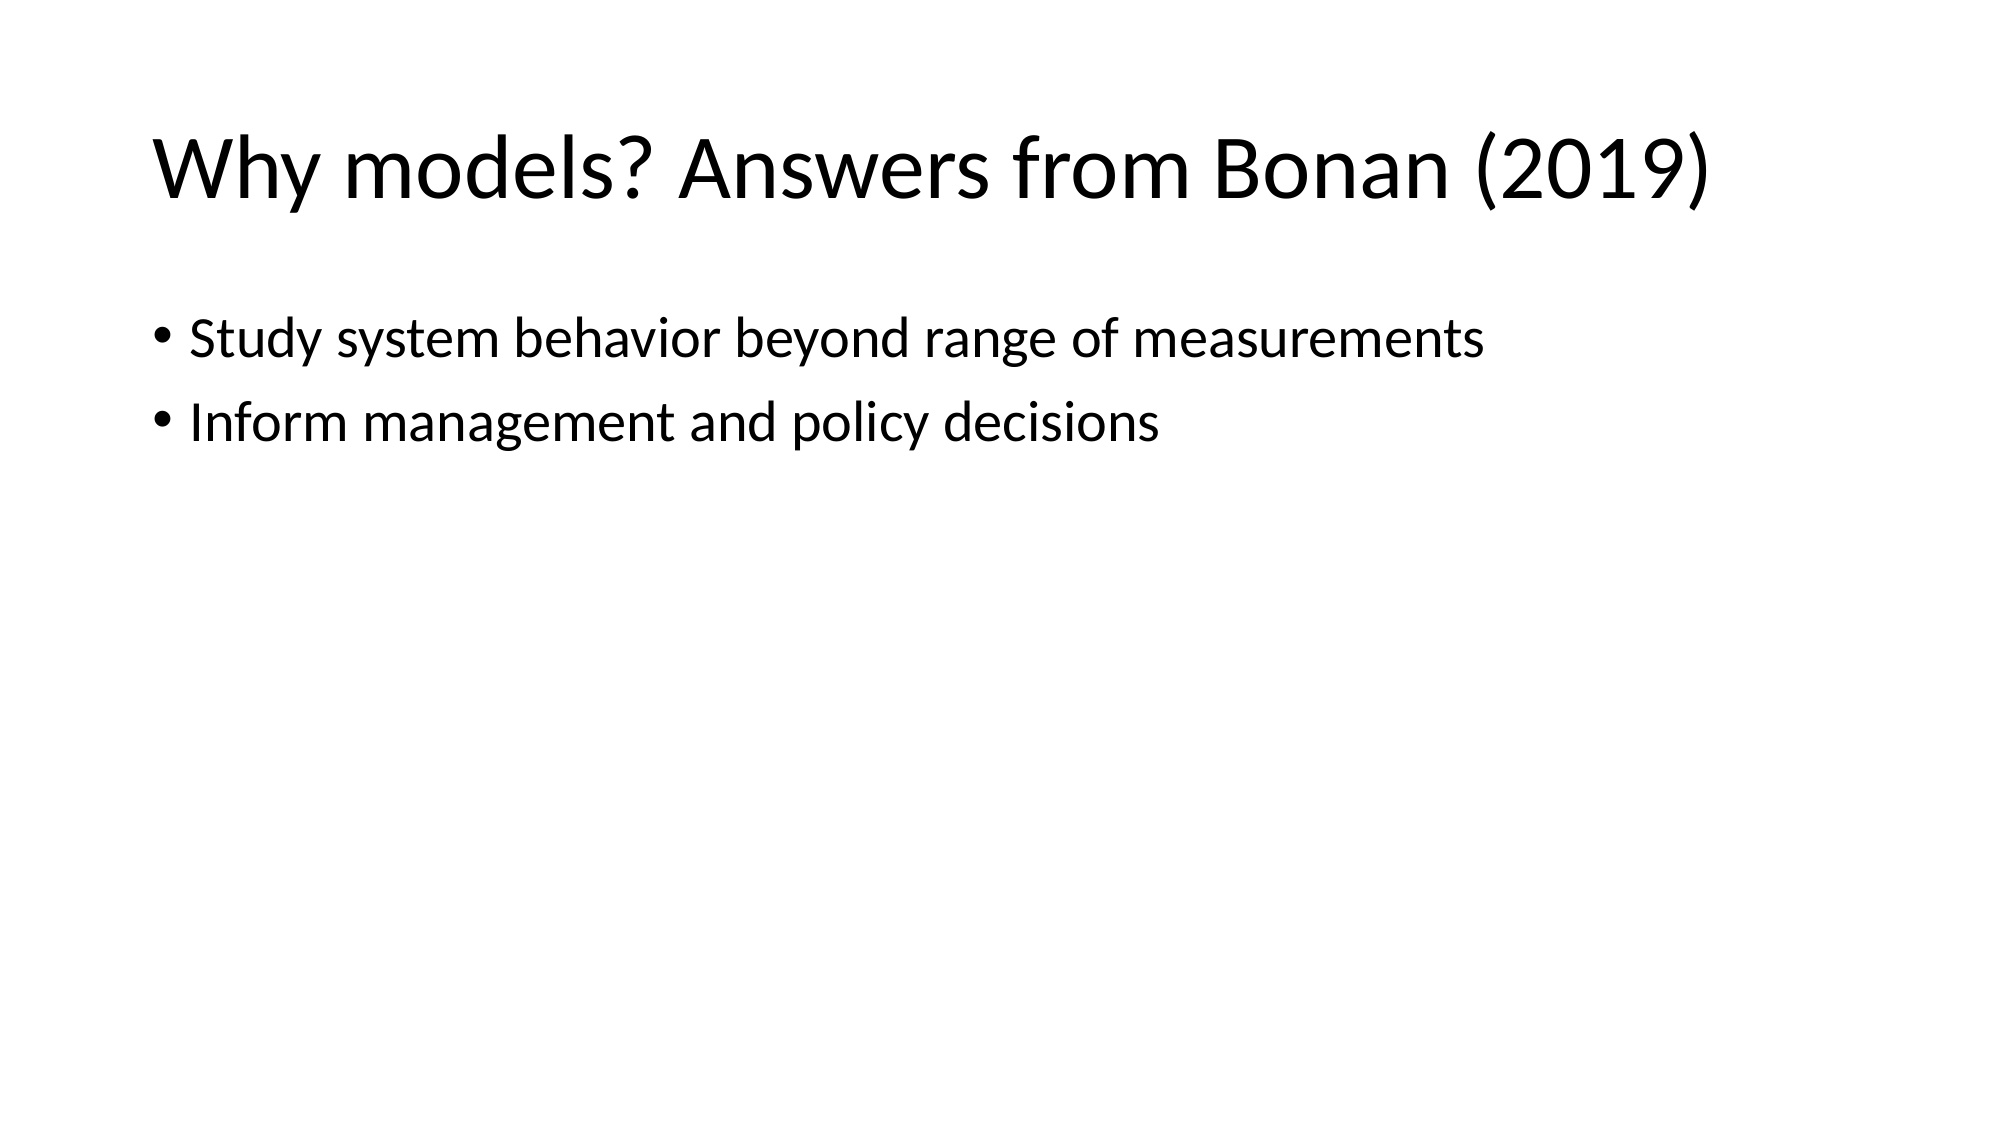

# Why models? Answers from Bonan (2019)
Study system behavior beyond range of measurements
Inform management and policy decisions